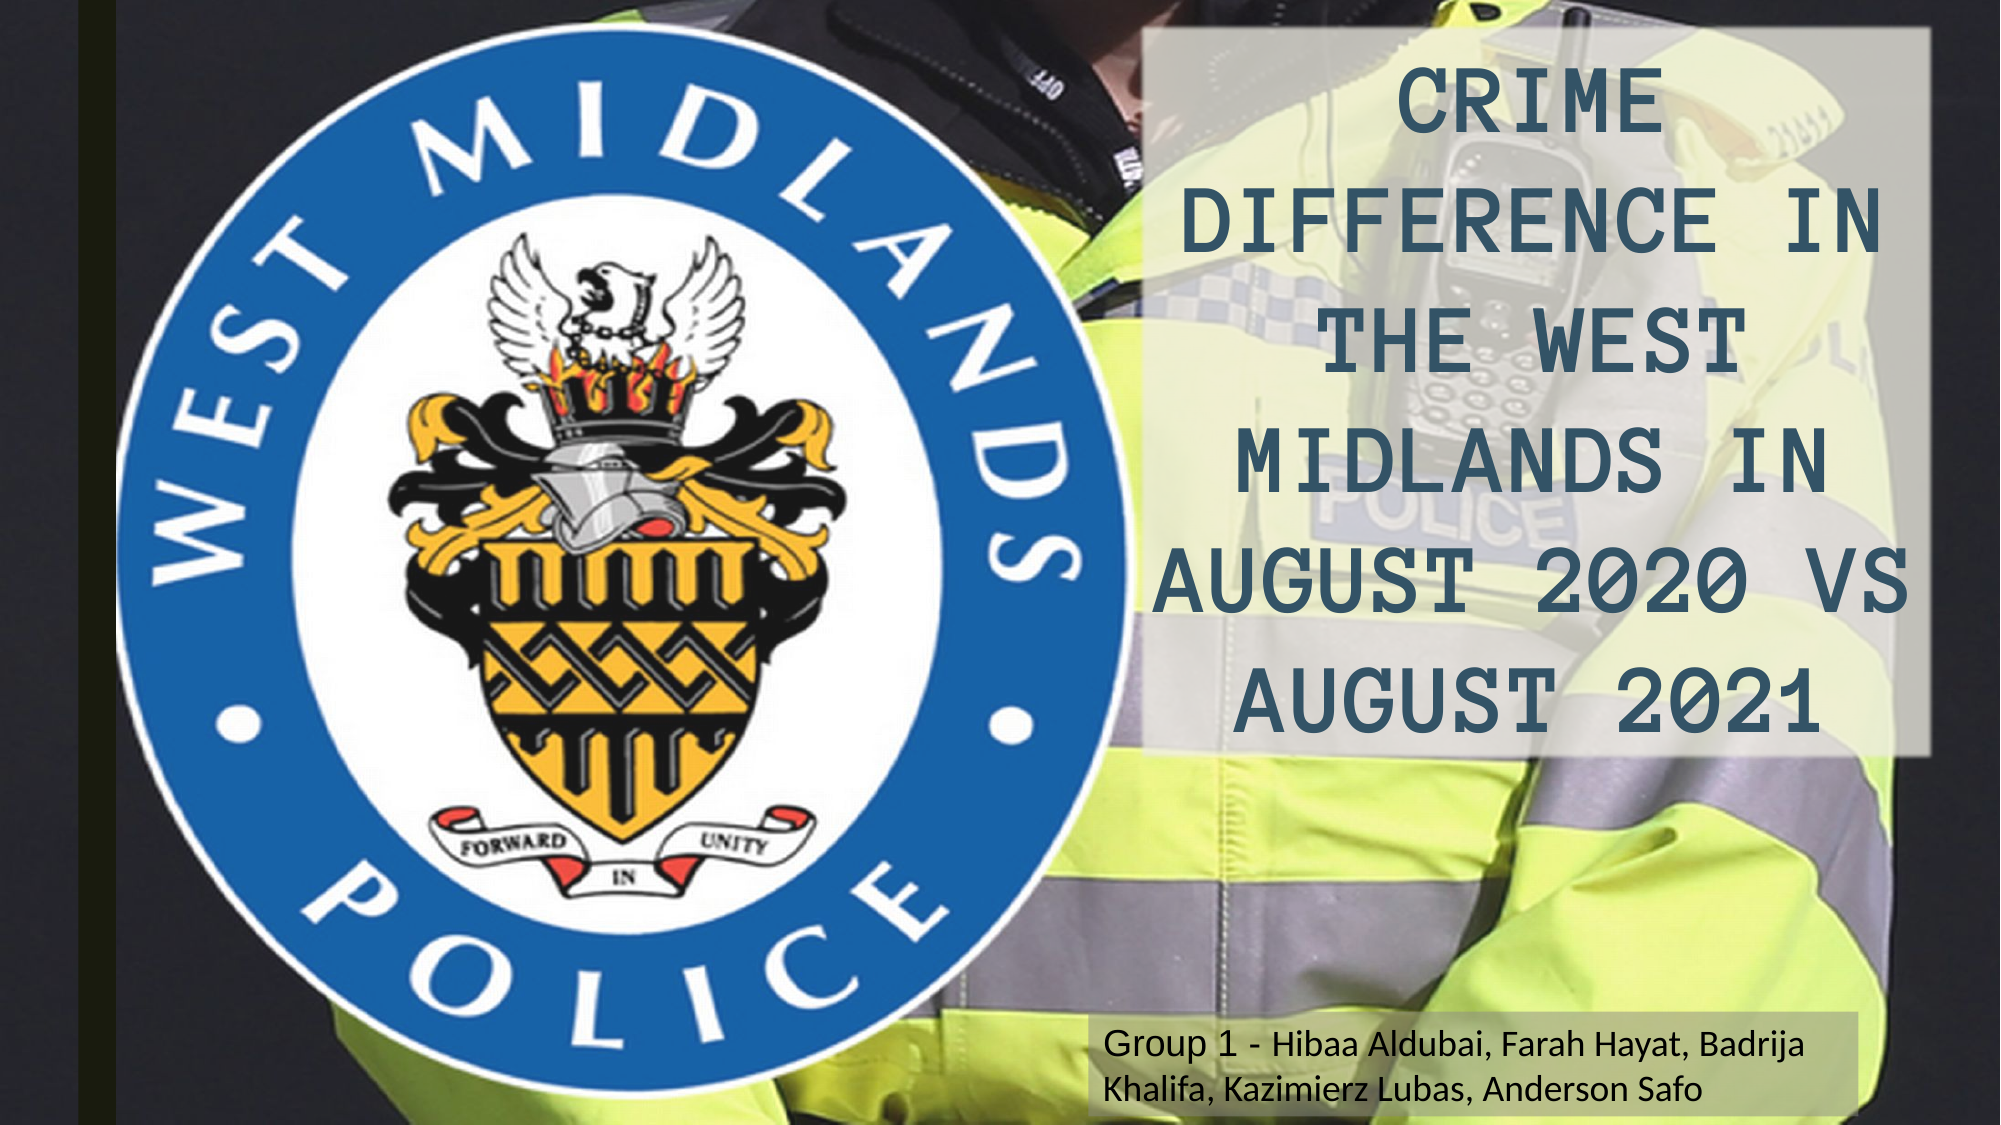

CRIME DIFFERENCE IN THE WEST MIDLANDS IN AUGUST 2020 VS AUGUST 2021
Group 1 - Hibaa Aldubai, Farah Hayat, Badrija Khalifa, Kazimierz Lubas, Anderson Safo